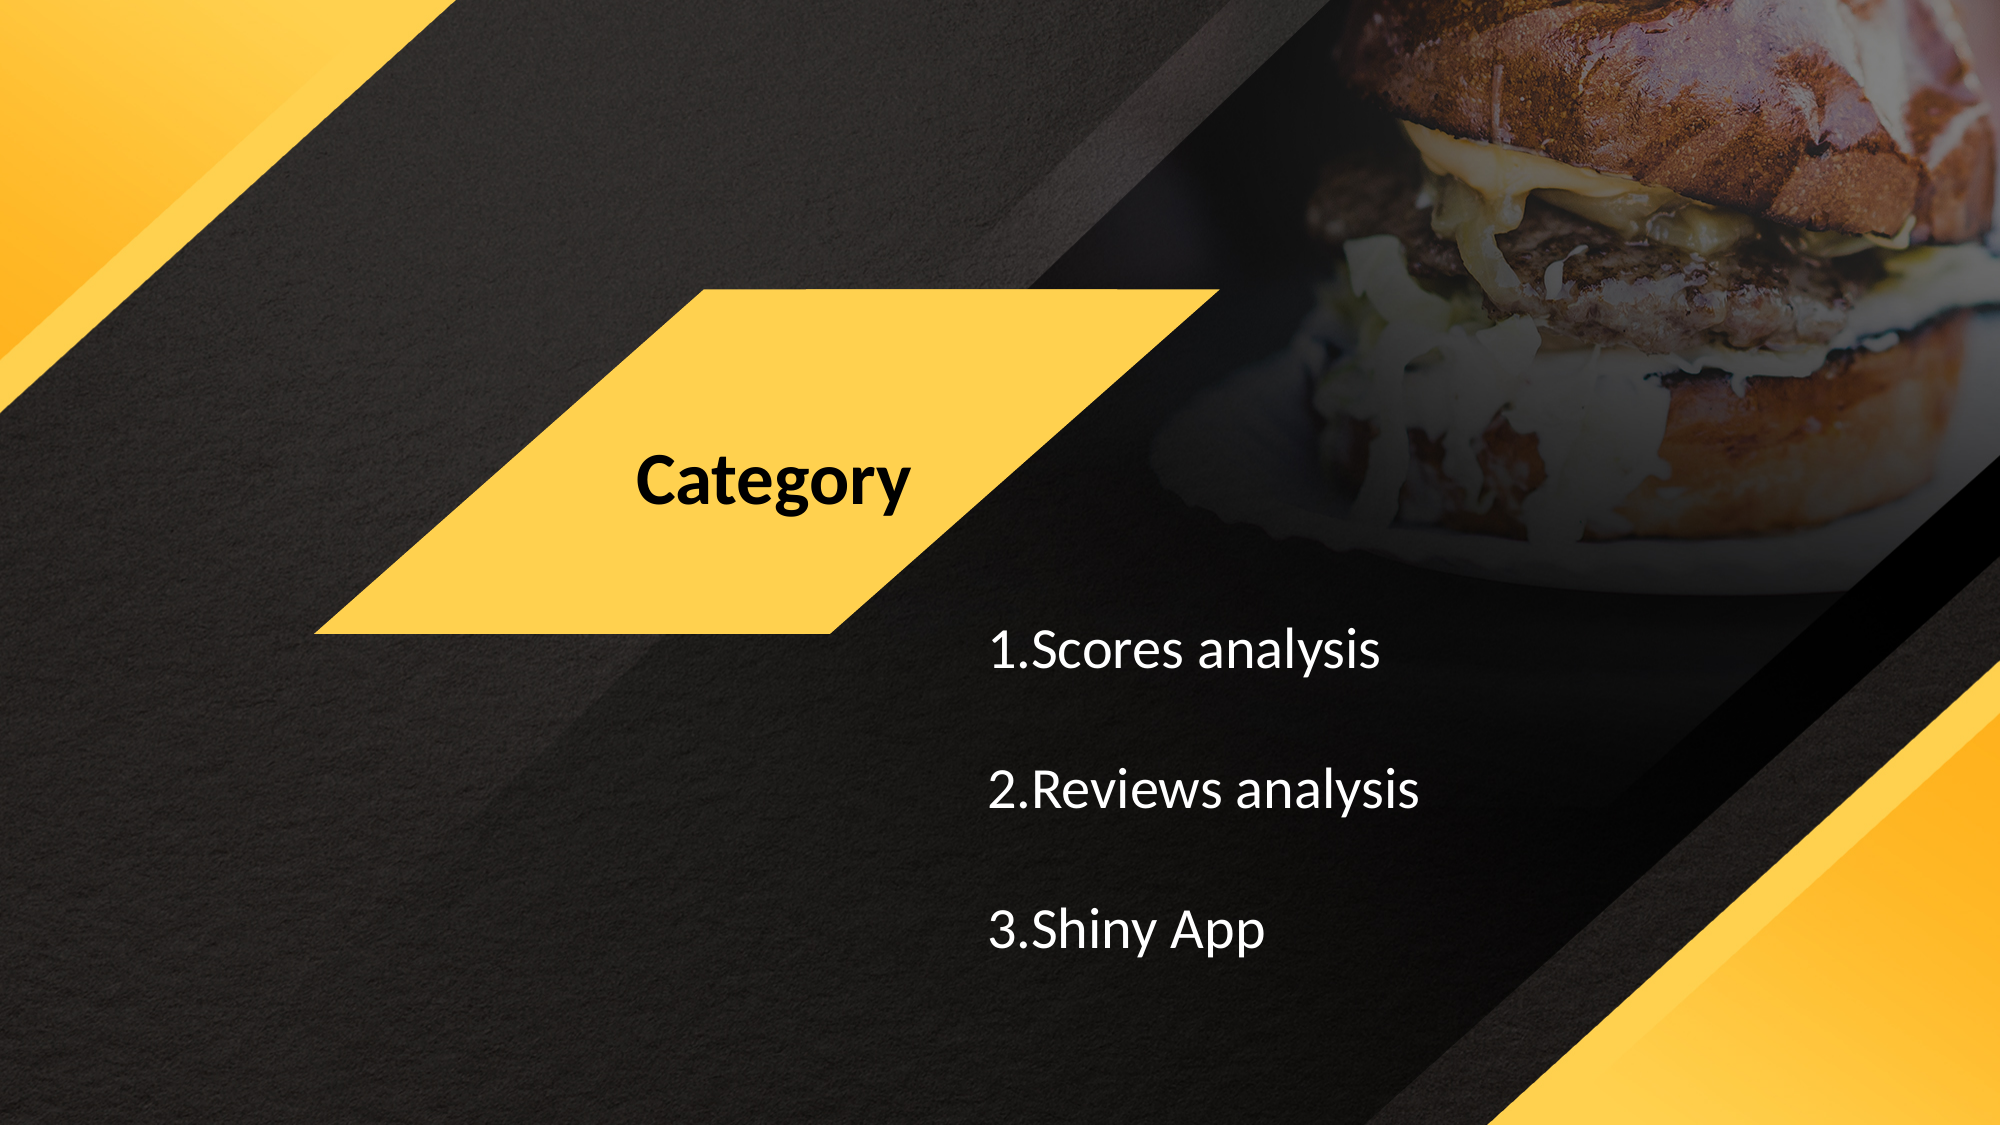

Category

Scores analysis
Reviews analysis
Shiny App